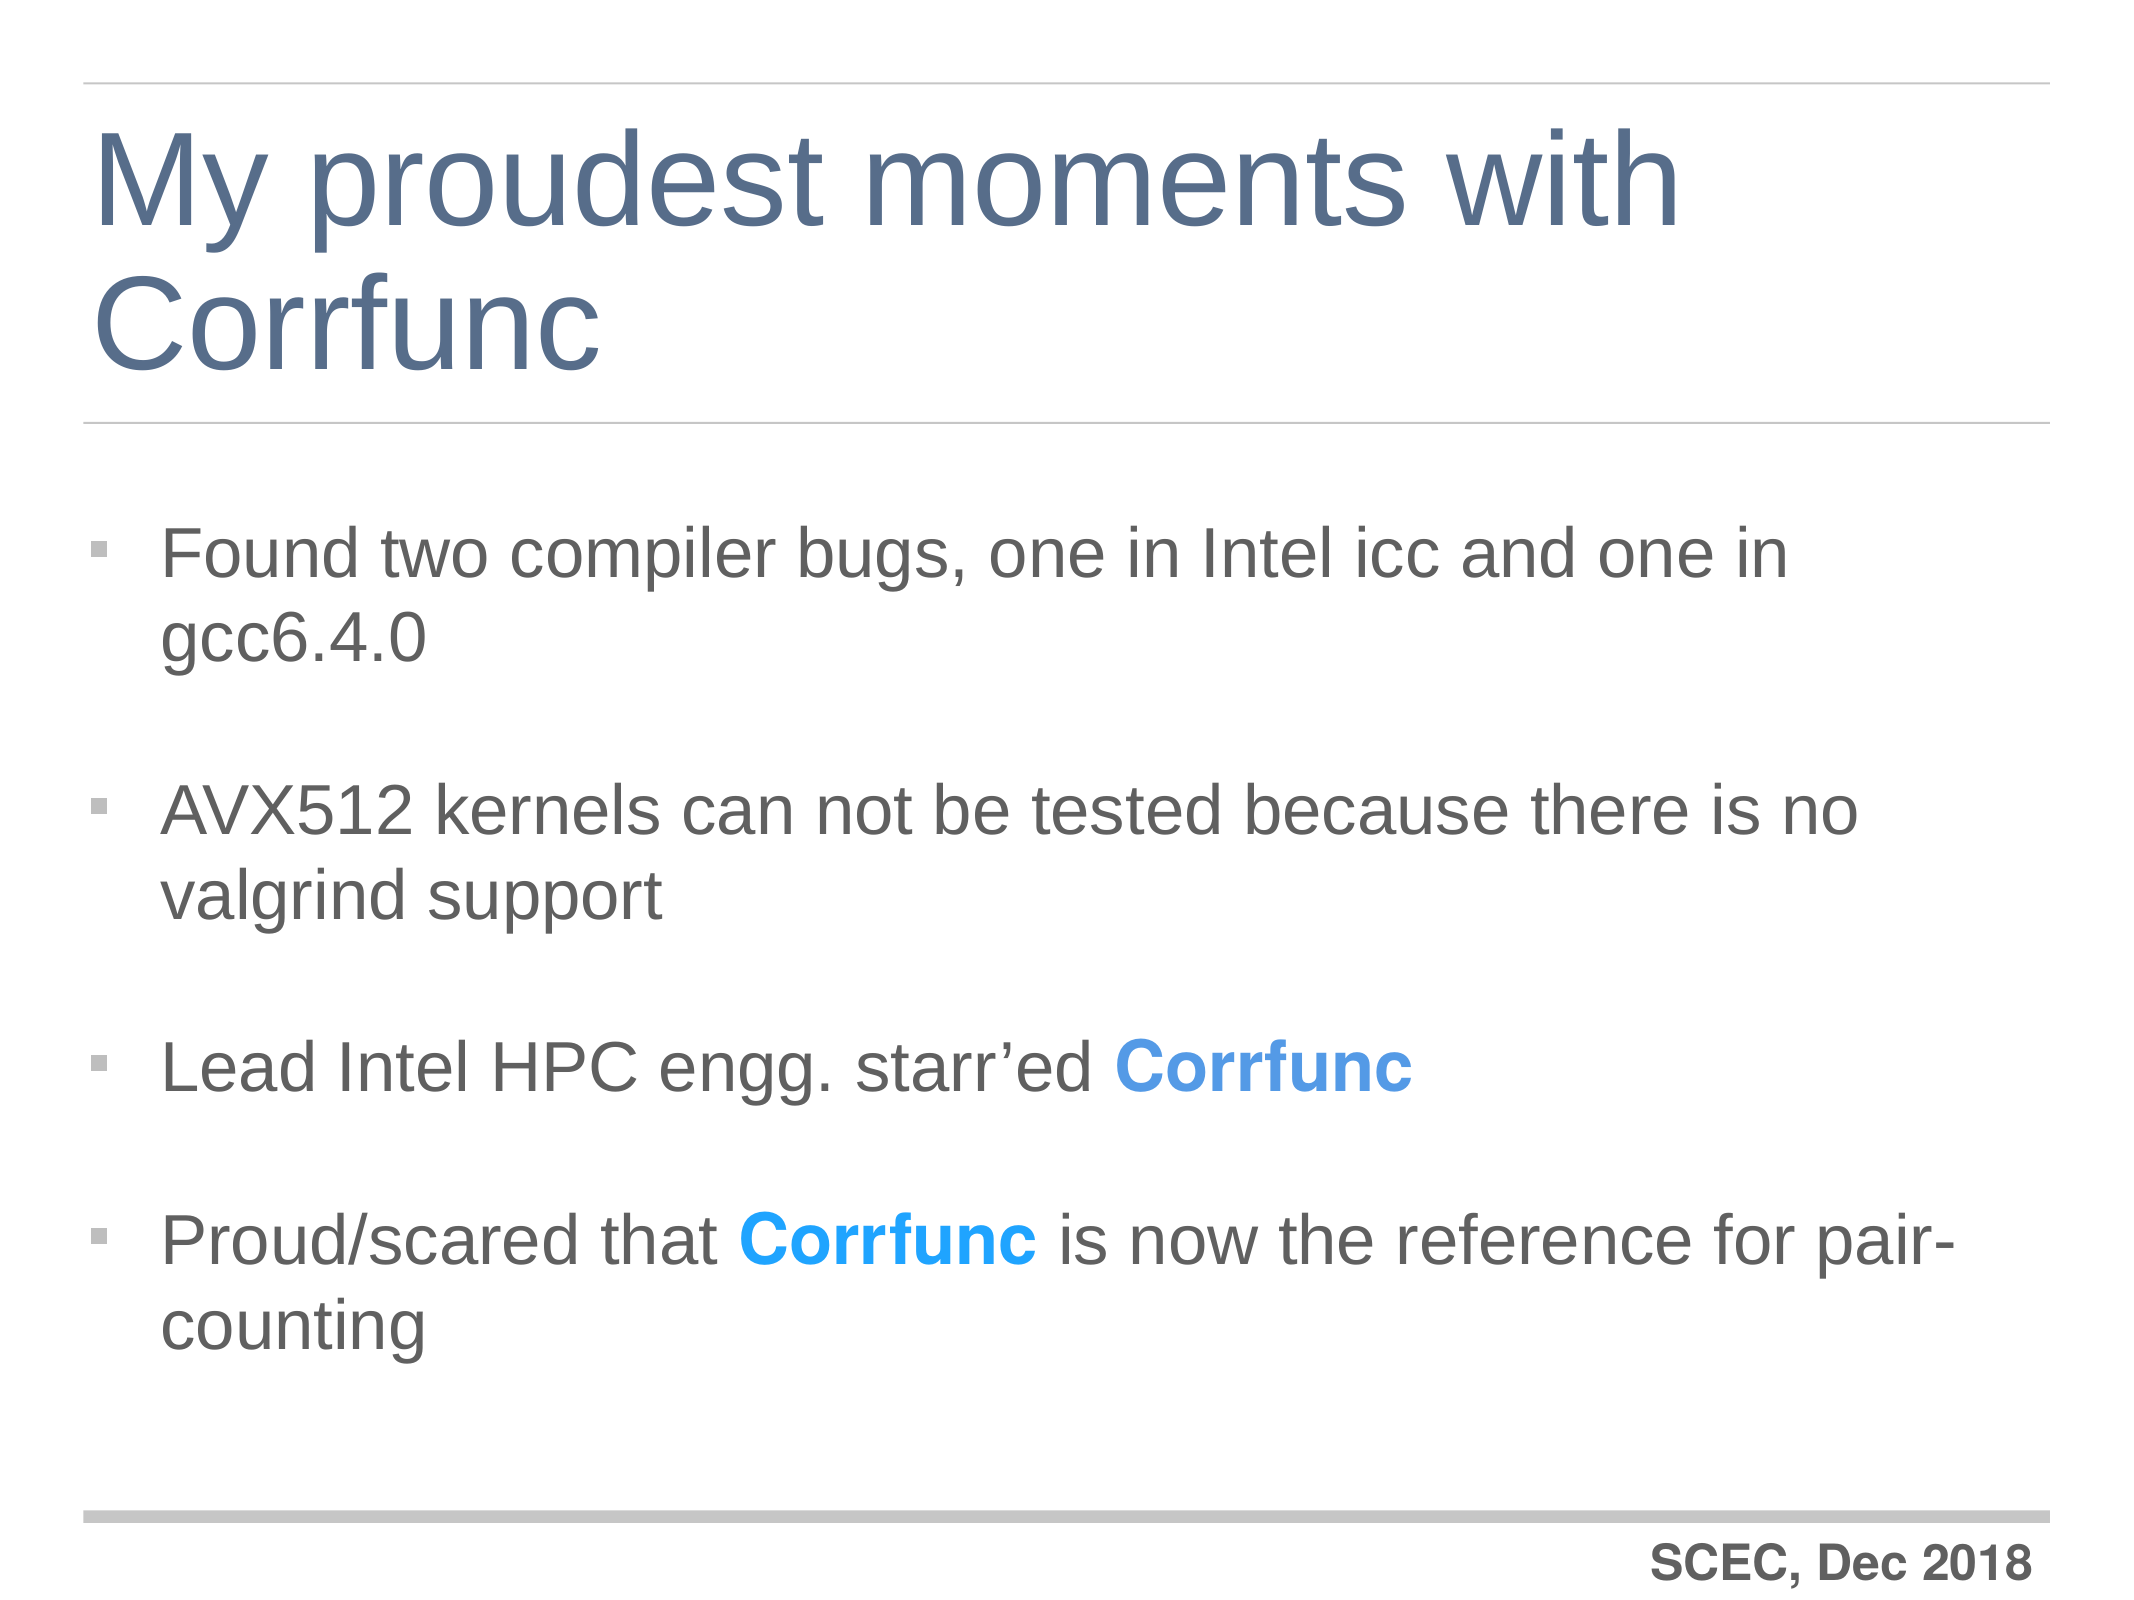

# My proudest moments with Corrfunc
Found two compiler bugs, one in Intel icc and one in gcc6.4.0
AVX512 kernels can not be tested because there is no valgrind support
Lead Intel HPC engg. starr’ed Corrfunc
Proud/scared that Corrfunc is now the reference for pair-counting